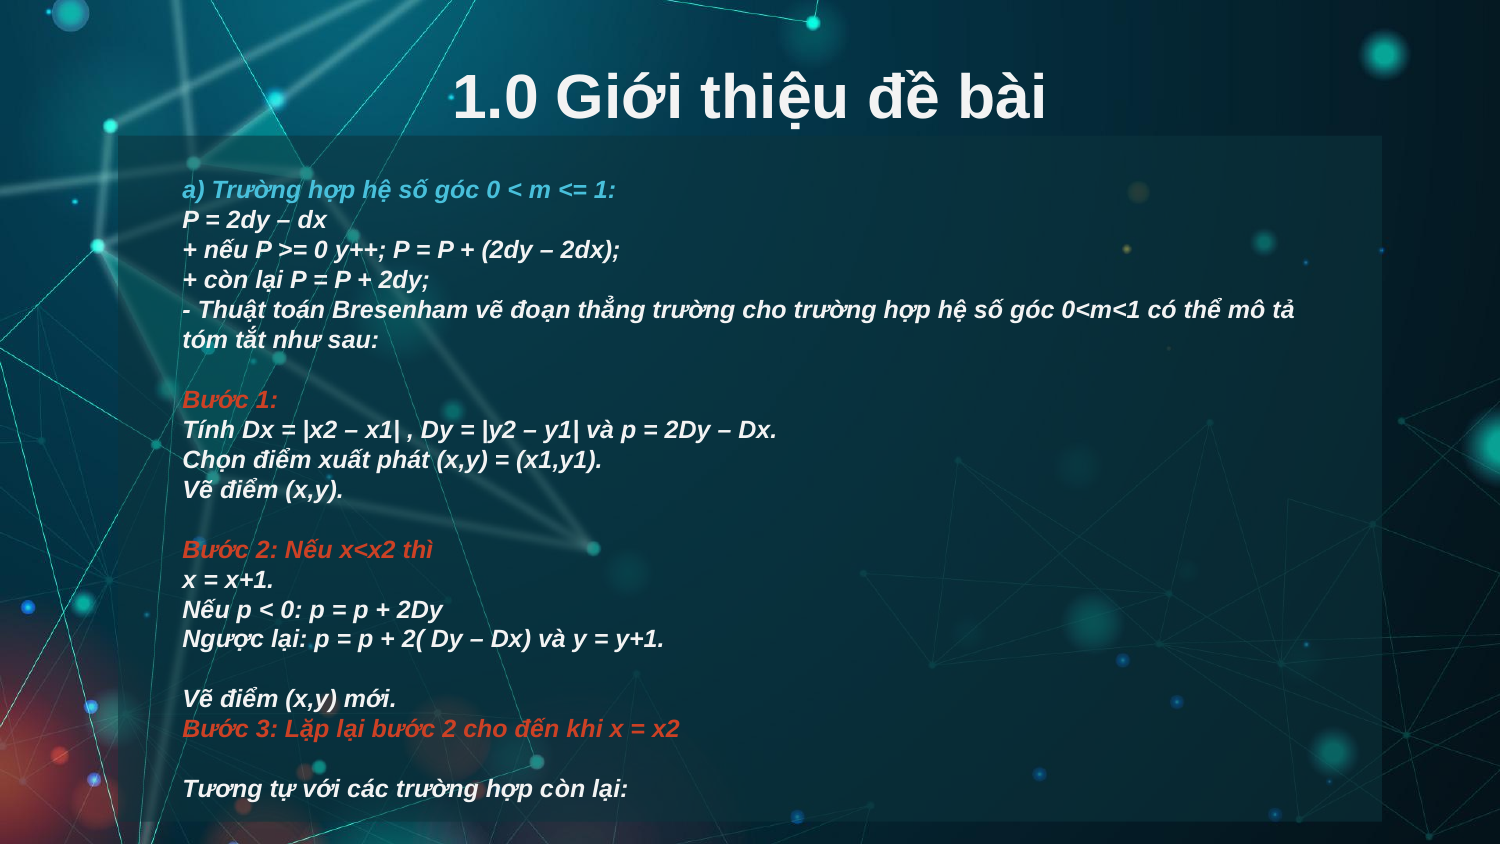

# 1.0 Giới thiệu đề bài
a) Trường hợp hệ số góc 0 < m <= 1:
P = 2dy – dx
+ nếu P >= 0 y++; P = P + (2dy – 2dx);
+ còn lại P = P + 2dy;
- Thuật toán Bresenham vẽ đoạn thẳng trường cho trường hợp hệ số góc 0<m<1 có thể mô tả tóm tắt như sau:

Bước 1:
Tính Dx = |x2 – x1| , Dy = |y2 – y1| và p = 2Dy – Dx.
Chọn điểm xuất phát (x,y) = (x1,y1).
Vẽ điểm (x,y).

Bước 2: Nếu x<x2 thì
x = x+1.
Nếu p < 0: p = p + 2Dy
Ngược lại: p = p + 2( Dy – Dx) và y = y+1.

Vẽ điểm (x,y) mới.
Bước 3: Lặp lại bước 2 cho đến khi x = x2

Tương tự với các trường hợp còn lại: